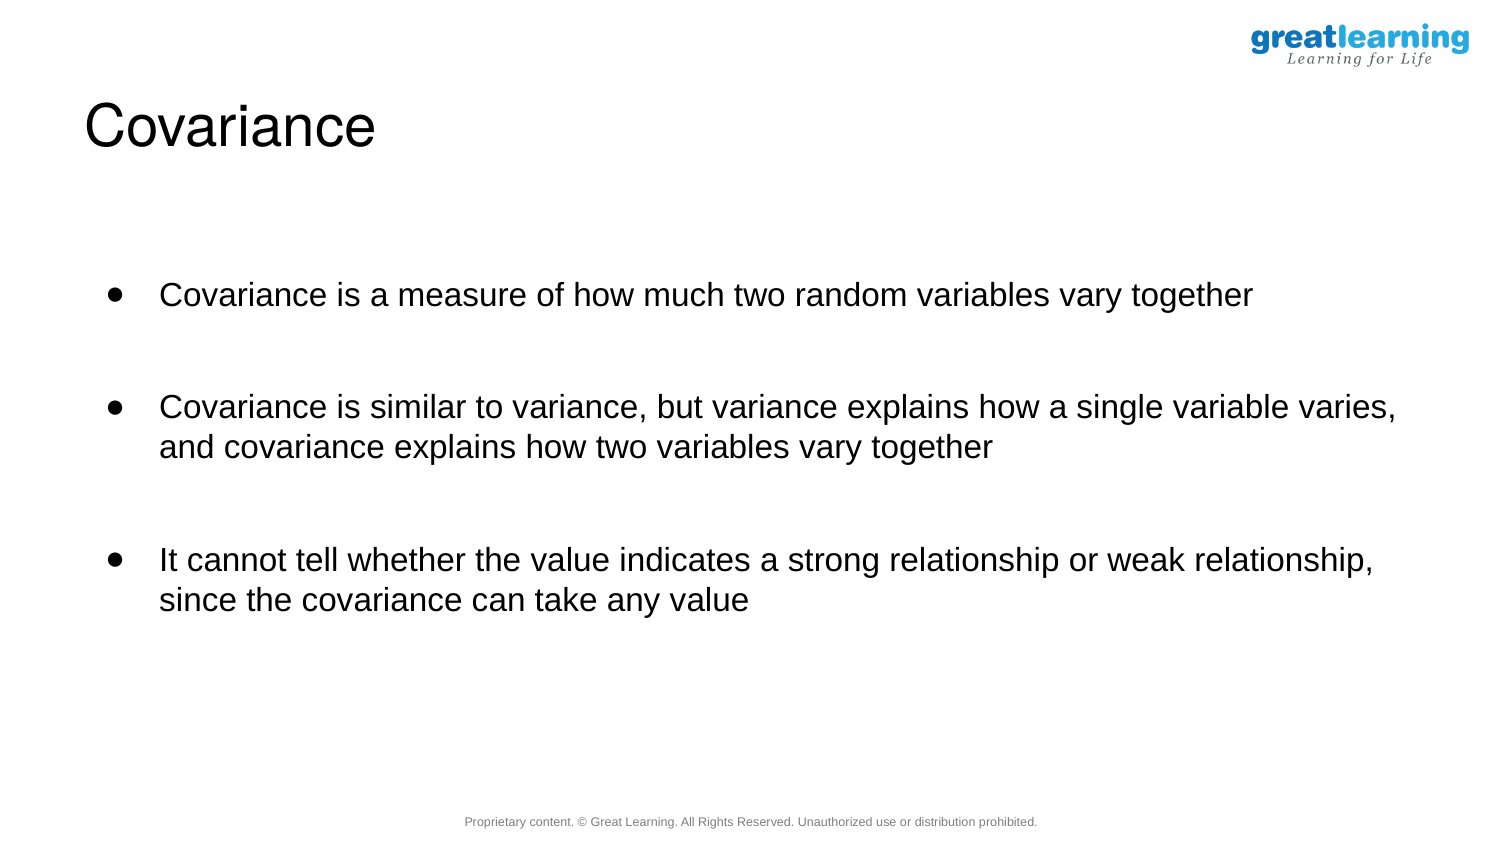

# Covariance
Covariance is a measure of how much two random variables vary together
Covariance is similar to variance, but variance explains how a single variable varies, and covariance explains how two variables vary together
It cannot tell whether the value indicates a strong relationship or weak relationship, since the covariance can take any value